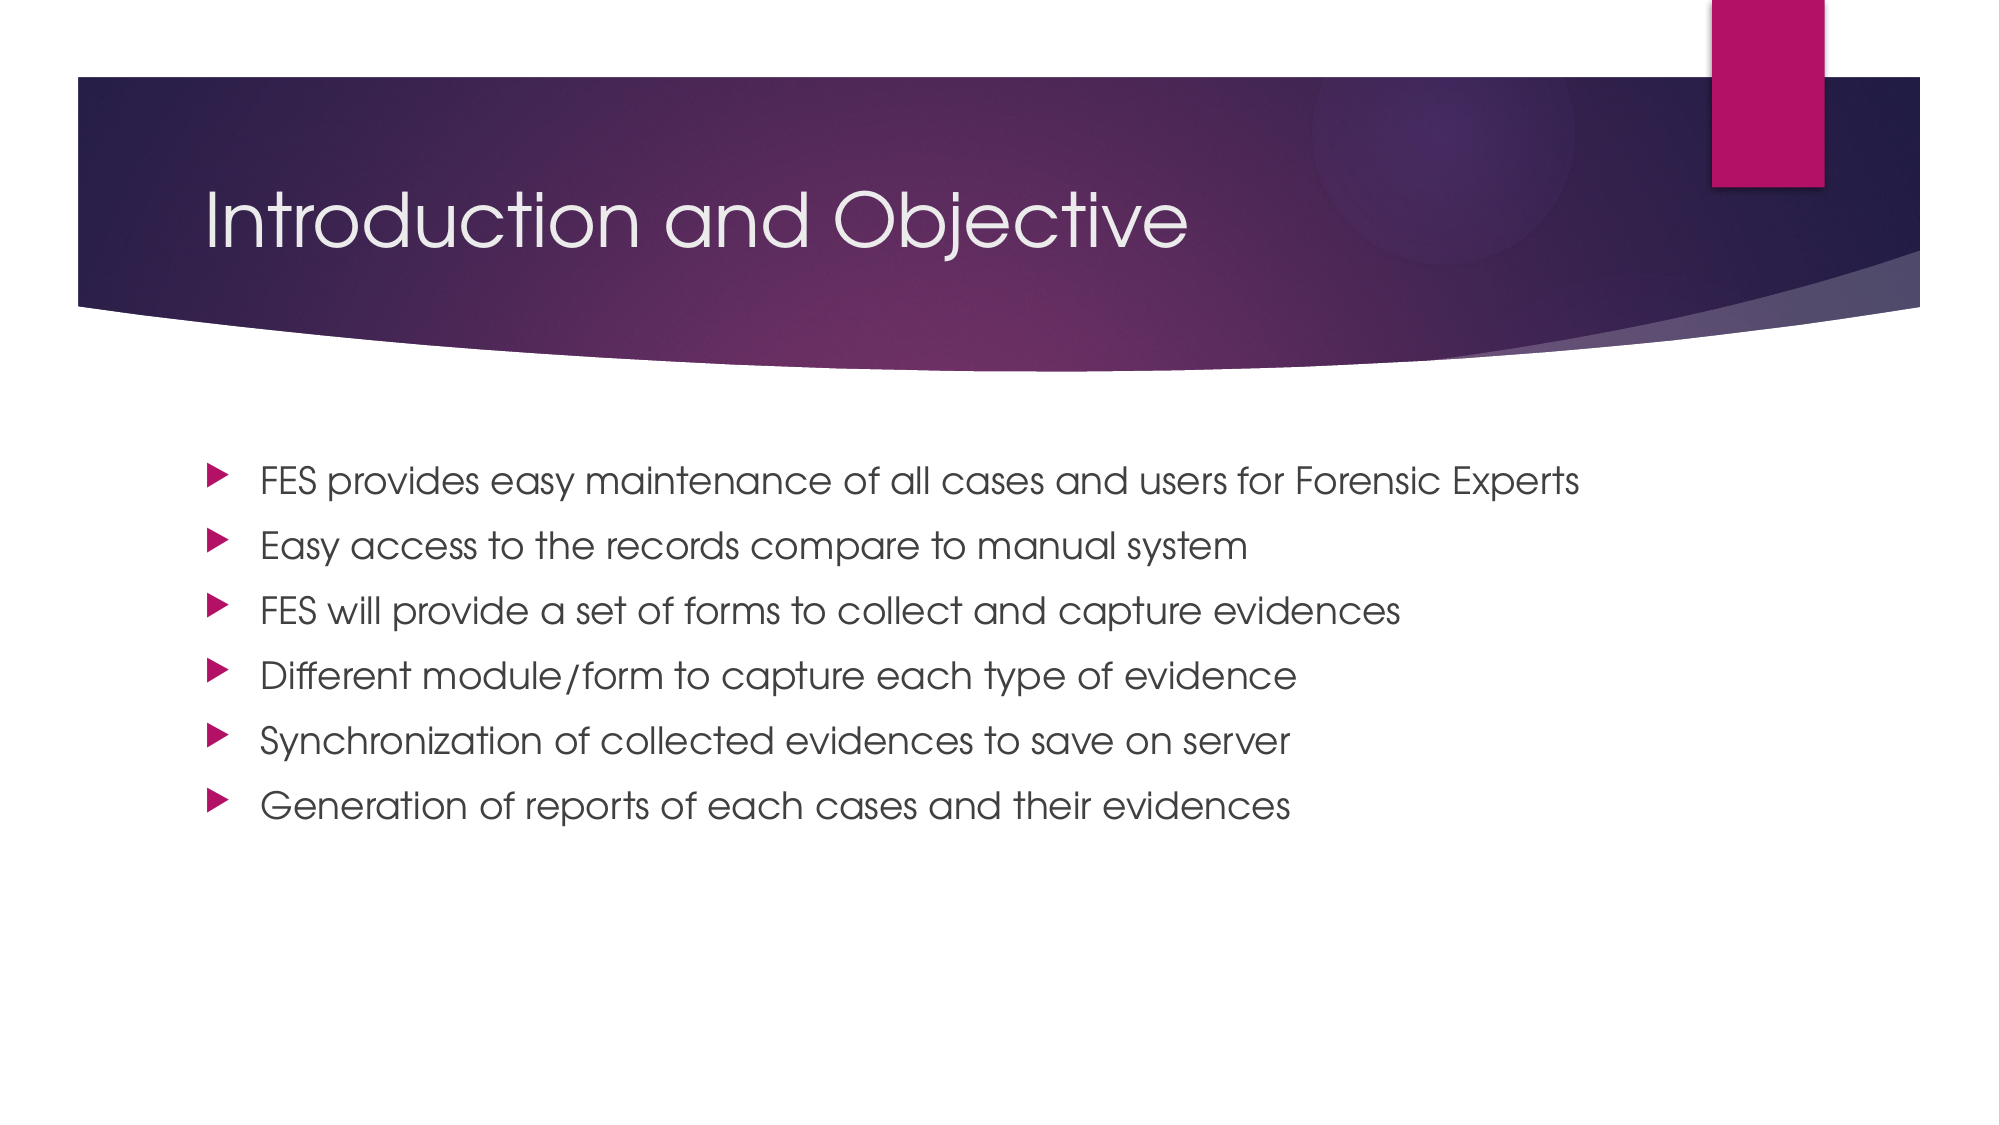

# Introduction and Objective
FES provides easy maintenance of all cases and users for Forensic Experts
Easy access to the records compare to manual system
FES will provide a set of forms to collect and capture evidences
Different module/form to capture each type of evidence
Synchronization of collected evidences to save on server
Generation of reports of each cases and their evidences